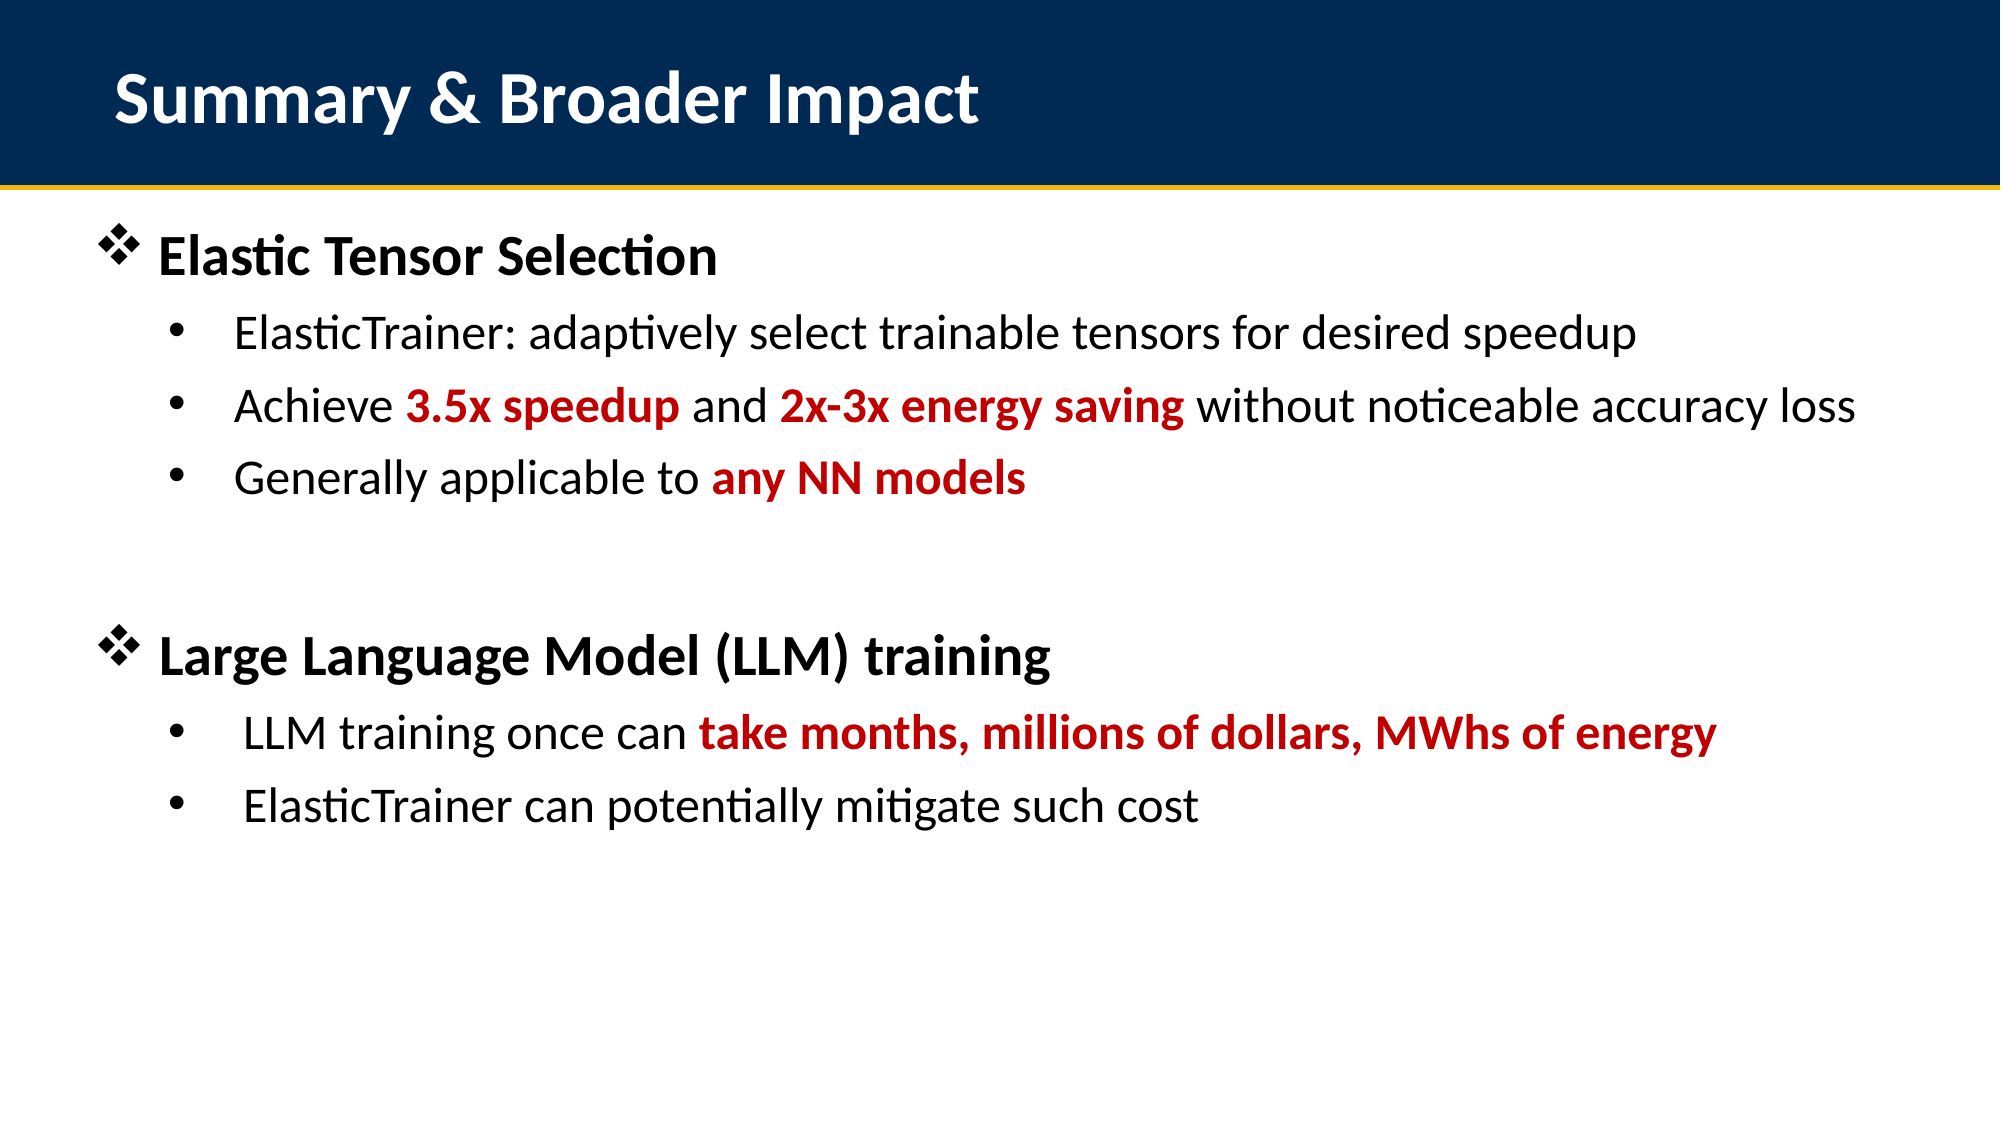

# Summary & Broader Impact
Elastic Tensor Selection
ElasticTrainer: adaptively select trainable tensors for desired speedup
Achieve 3.5x speedup and 2x-3x energy saving without noticeable accuracy loss
Generally applicable to any NN models
Large Language Model (LLM) training
LLM training once can take months, millions of dollars, MWhs of energy
ElasticTrainer can potentially mitigate such cost